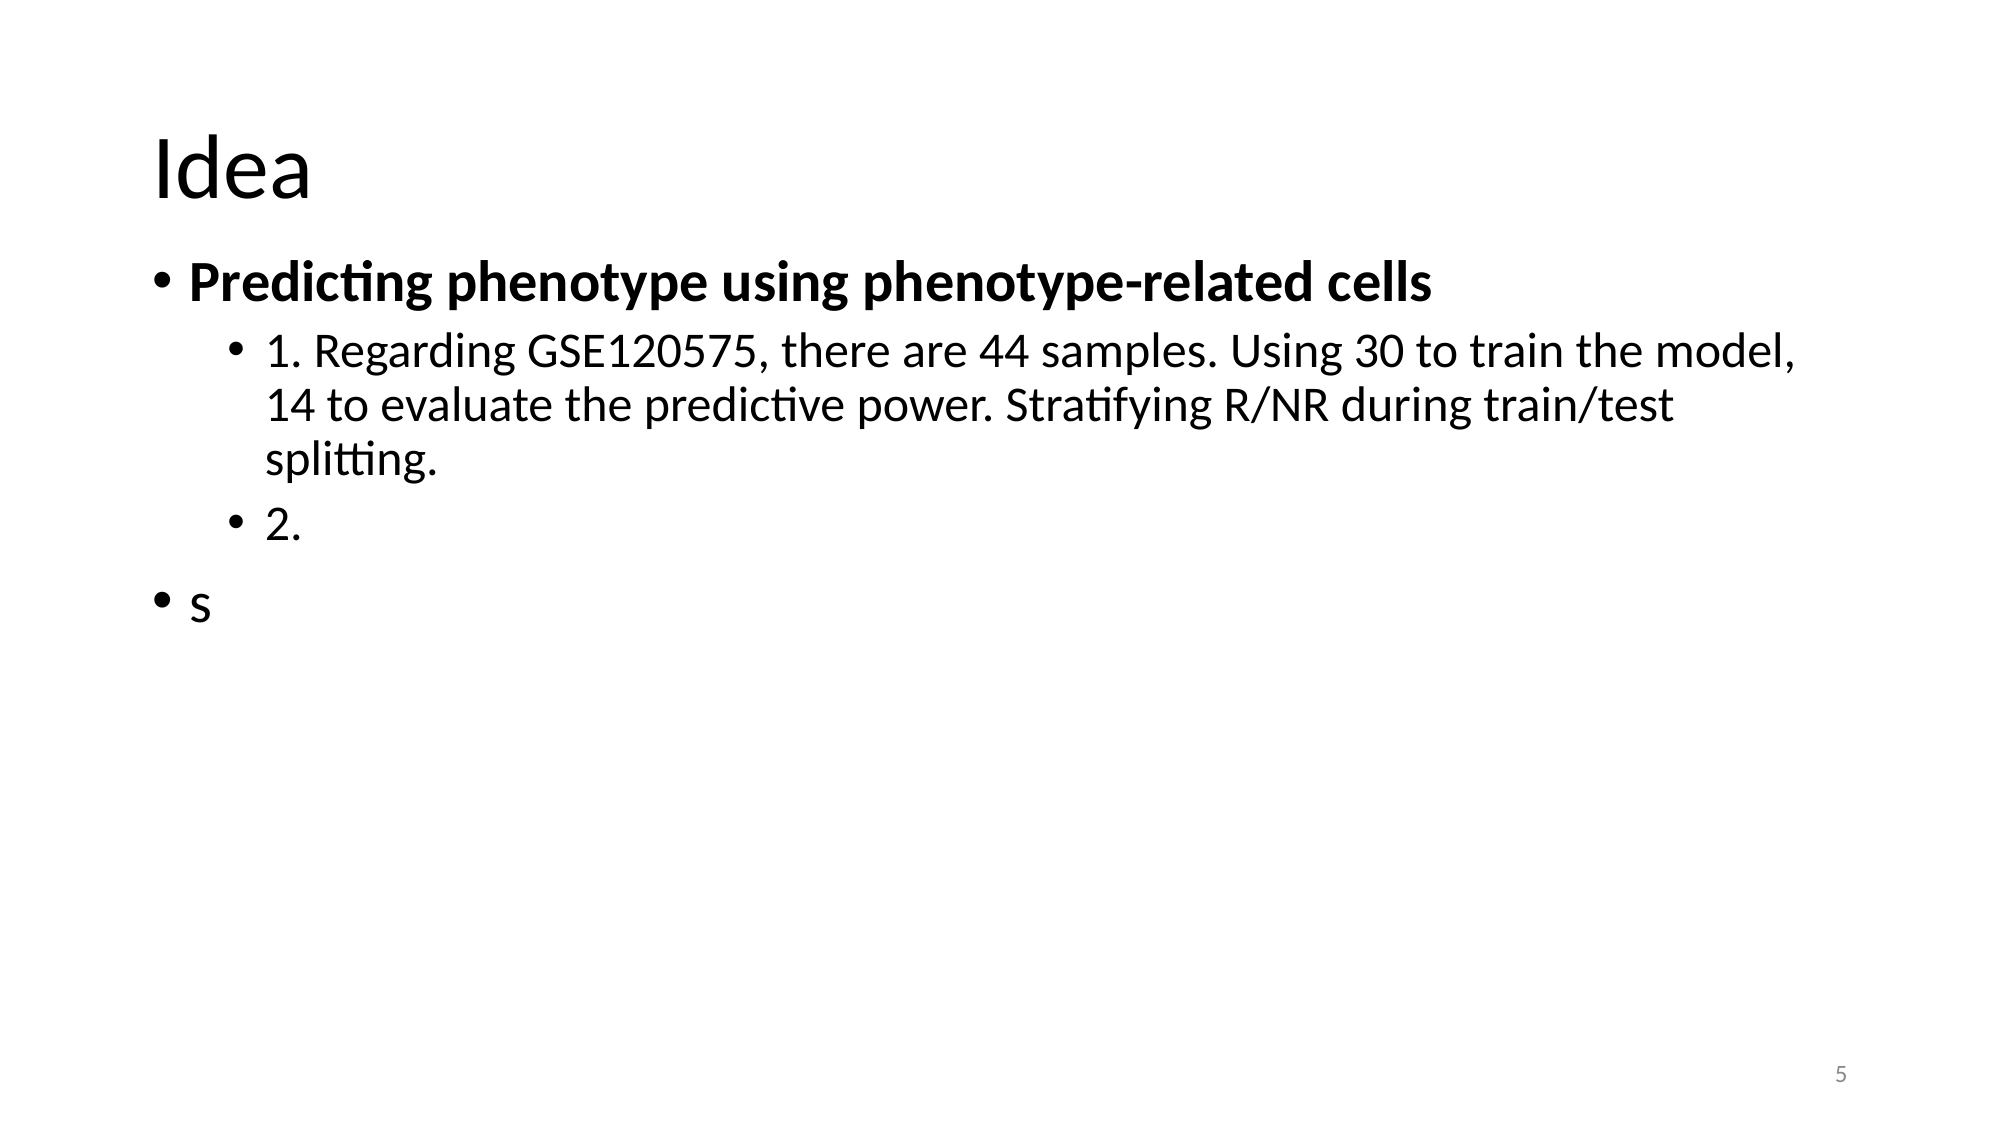

# Idea
Predicting phenotype using phenotype-related cells
1. Regarding GSE120575, there are 44 samples. Using 30 to train the model, 14 to evaluate the predictive power. Stratifying R/NR during train/test splitting.
2.
s
5